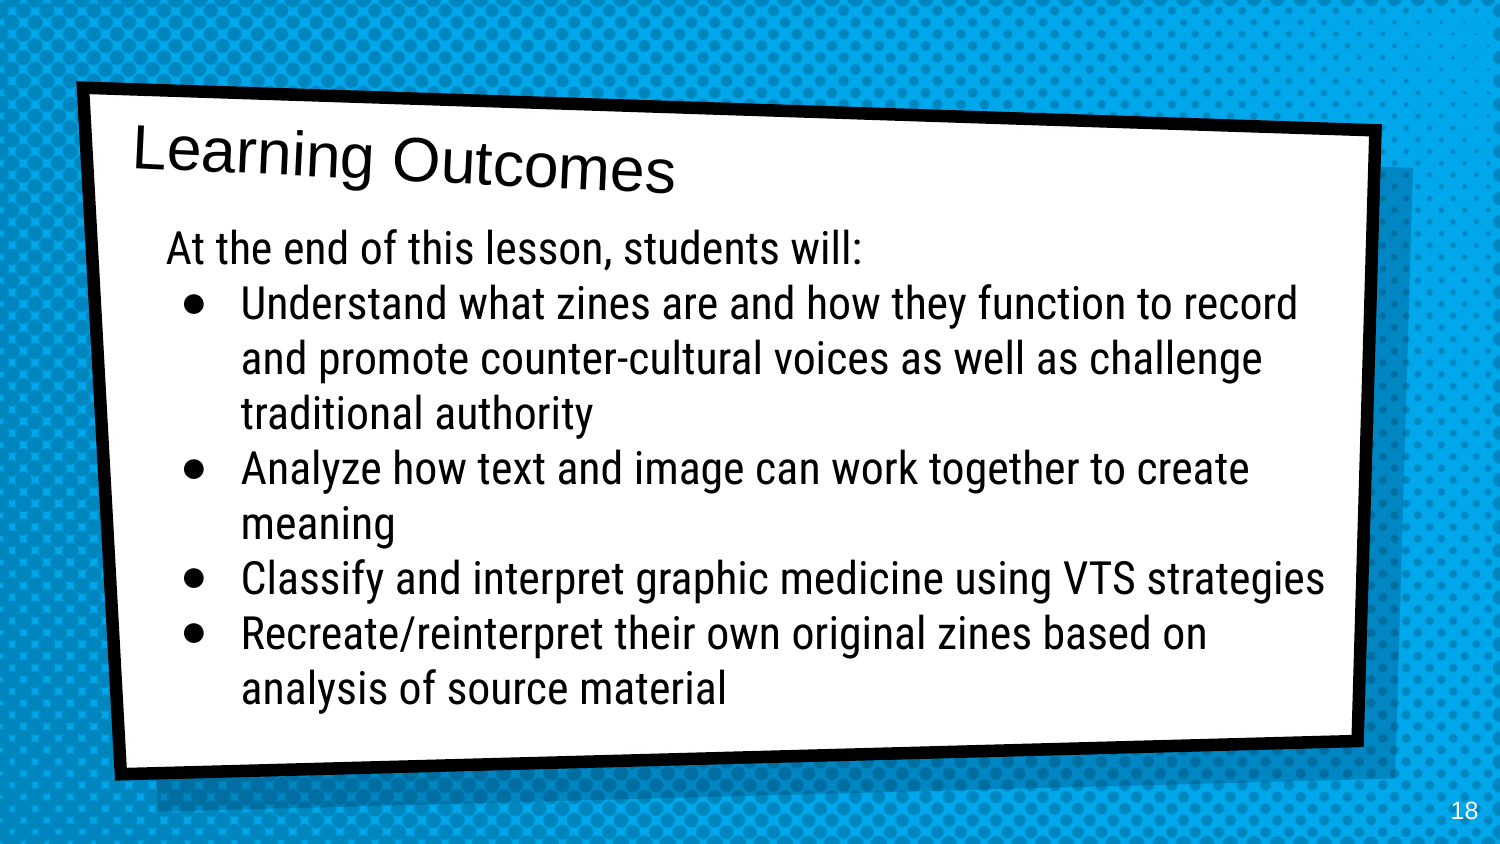

# Learning Outcomes
At the end of this lesson, students will:
Understand what zines are and how they function to record and promote counter-cultural voices as well as challenge traditional authority
Analyze how text and image can work together to create meaning
Classify and interpret graphic medicine using VTS strategies
Recreate/reinterpret their own original zines based on analysis of source material

18